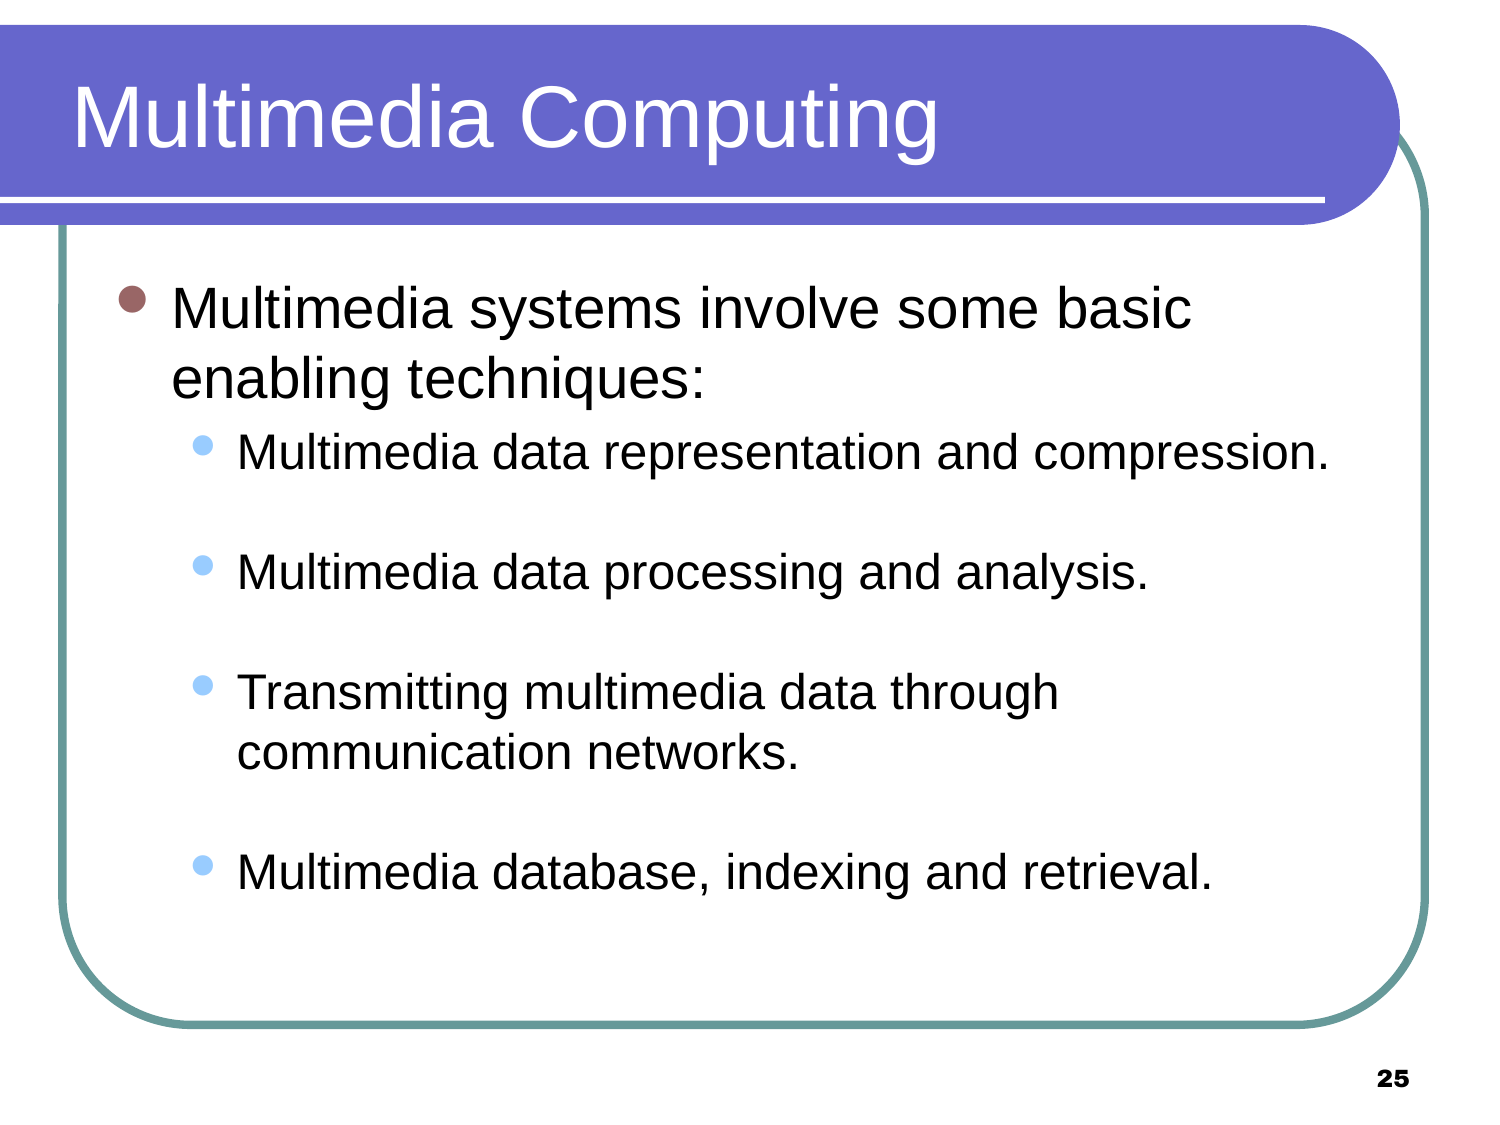

# Multimedia Computing
Multimedia systems involve some basic enabling techniques:
Multimedia data representation and compression.

Multimedia data processing and analysis.

Transmitting multimedia data through communication networks.

Multimedia database, indexing and retrieval.
25